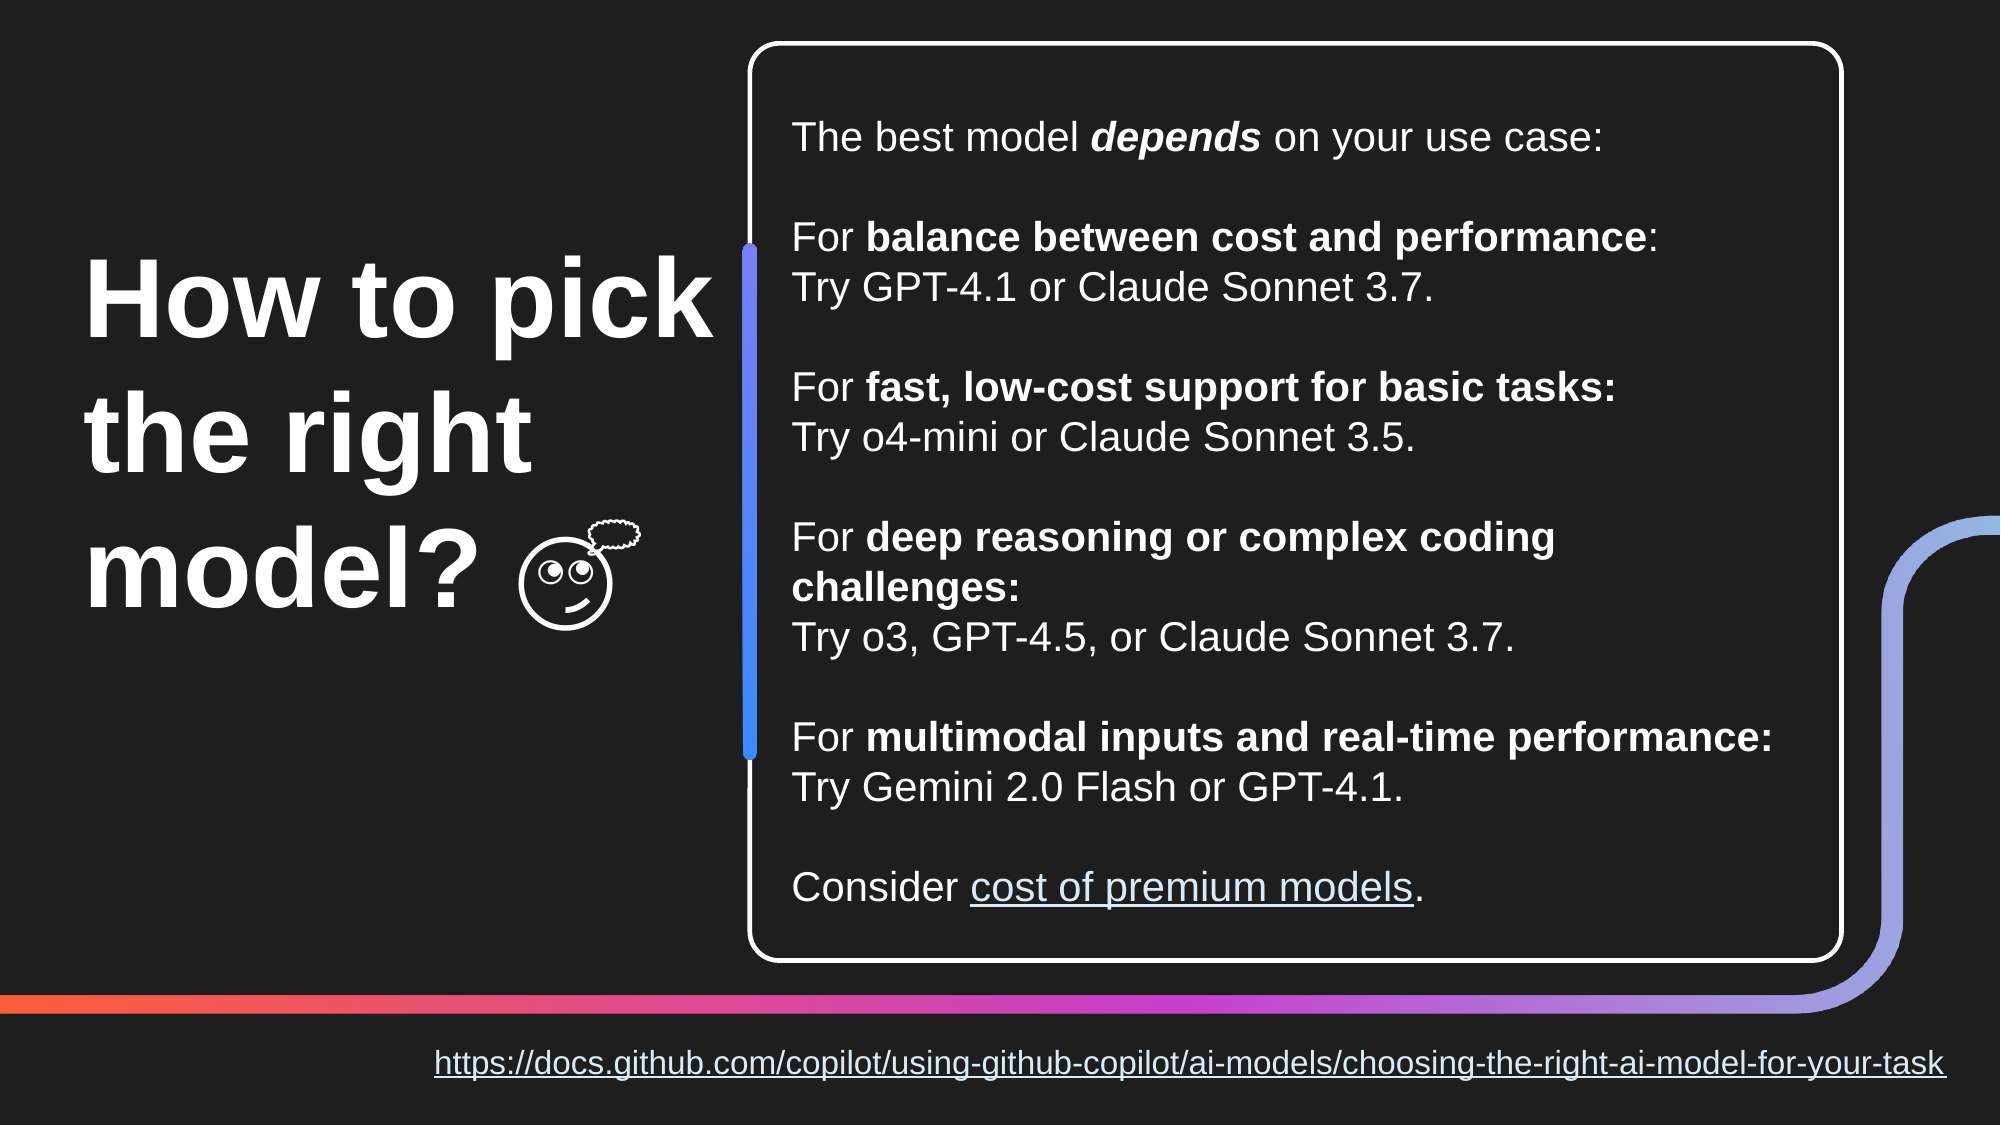

The best model depends on your use case:

For balance between cost and performance:
Try GPT-4.1 or Claude Sonnet 3.7.

For fast, low-cost support for basic tasks:
Try o4-mini or Claude Sonnet 3.5.

For deep reasoning or complex coding challenges:
Try o3, GPT-4.5, or Claude Sonnet 3.7.

For multimodal inputs and real-time performance:
Try Gemini 2.0 Flash or GPT-4.1.

Consider cost of premium models.

How to pick the right model? 🤔
https://docs.github.com/copilot/using-github-copilot/ai-models/choosing-the-right-ai-model-for-your-task